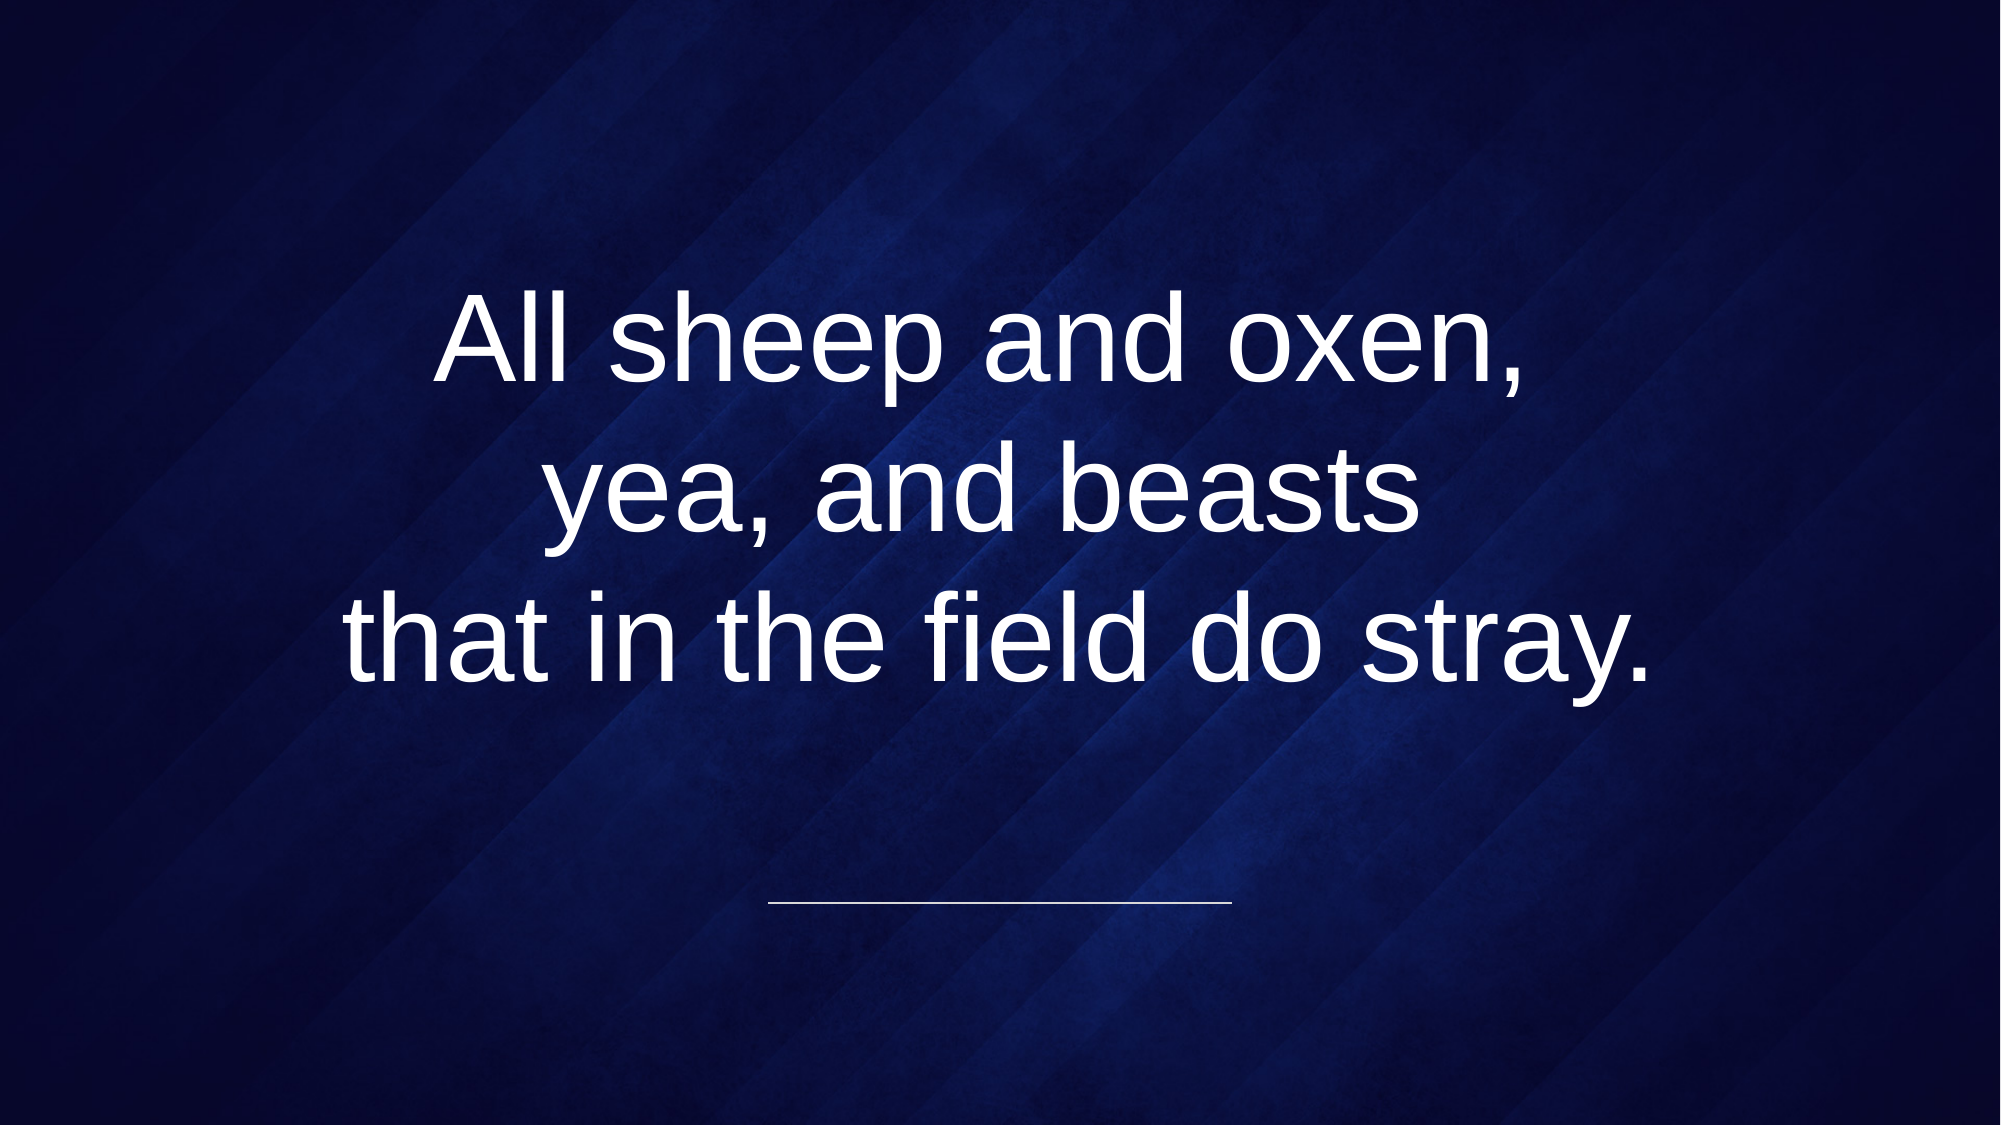

# All sheep and oxen, yea, and beasts that in the field do stray.